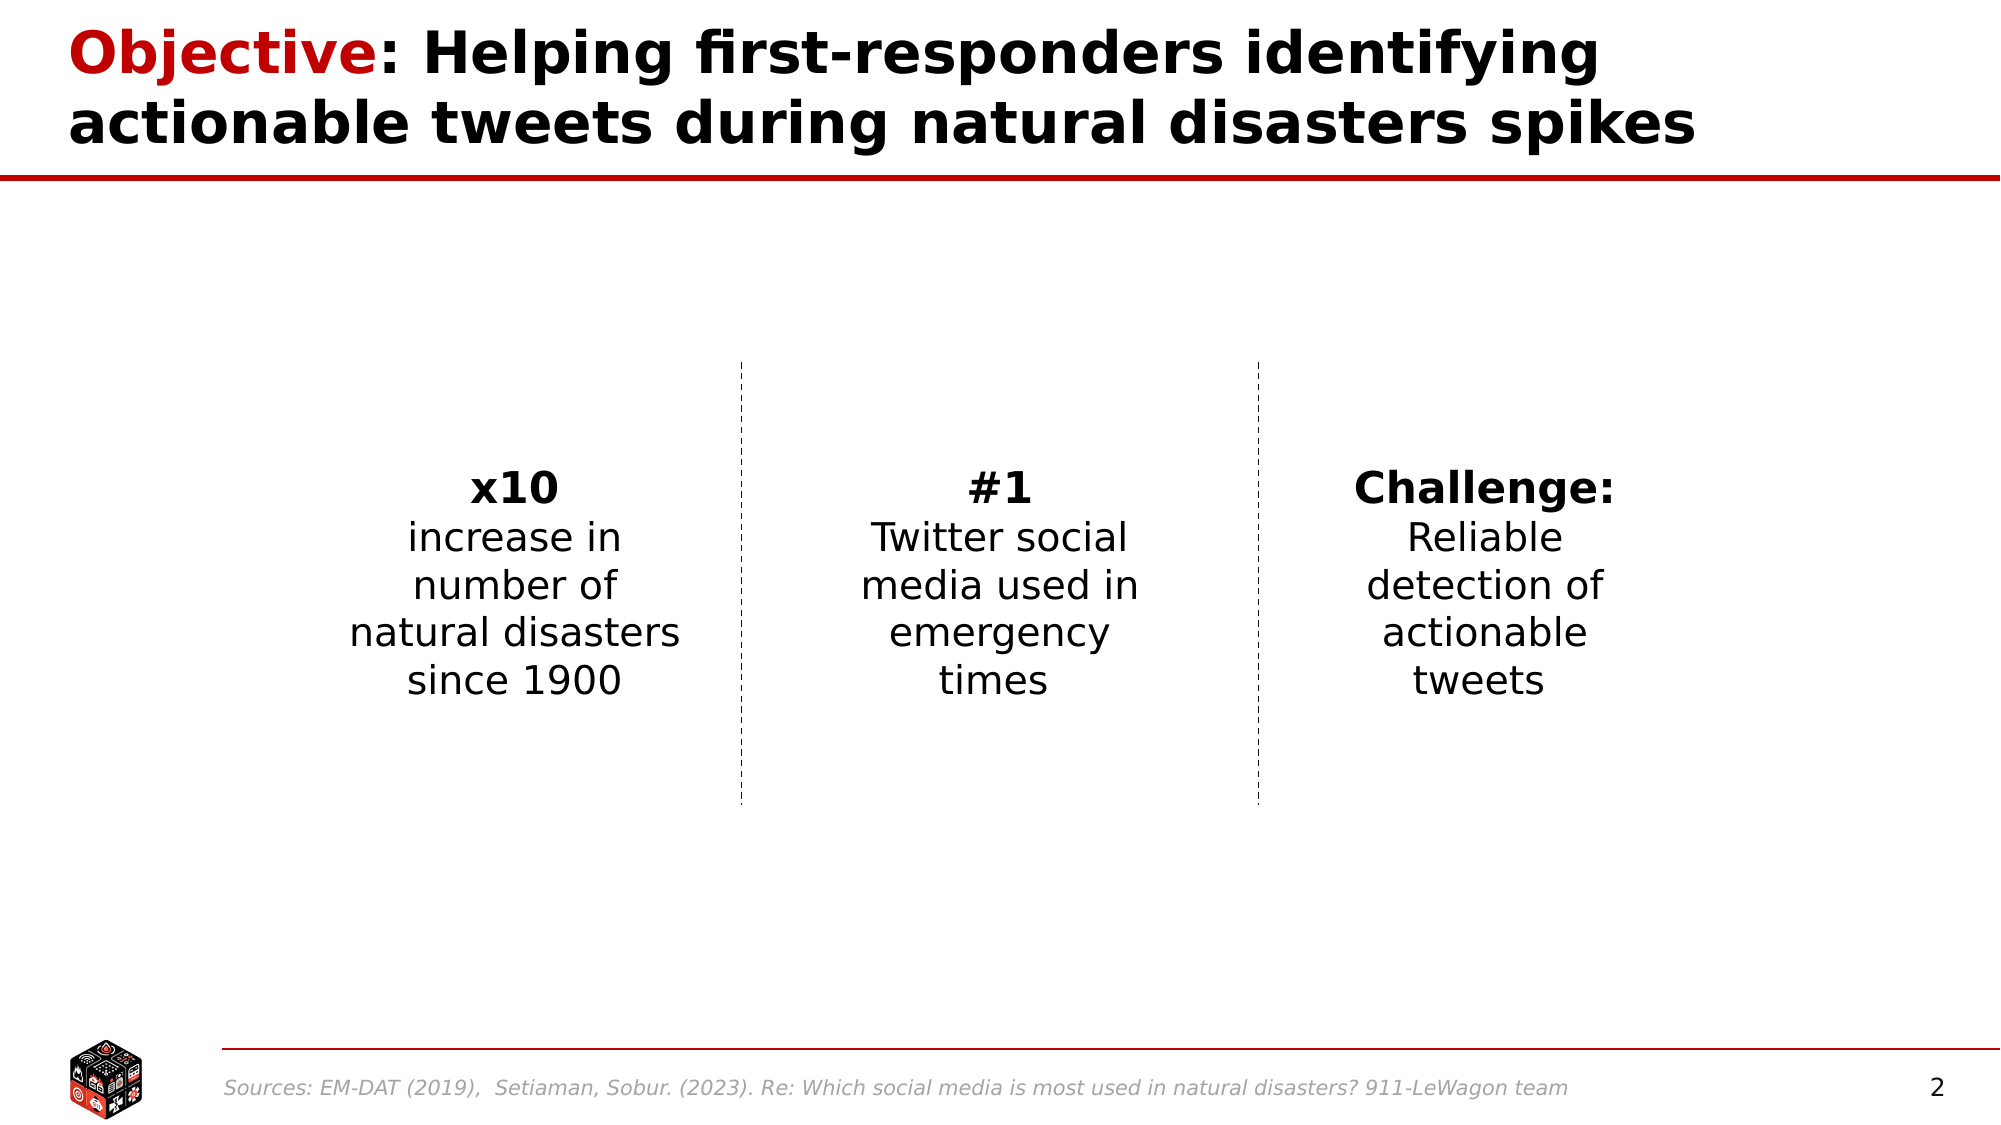

# Objective: Helping first-responders identifying actionable tweets during natural disasters spikes
x10
increase in number of natural disasters since 1900
#1
Twitter social media used in emergency times
Challenge:
Reliable detection of actionable tweets
Sources: EM-DAT (2019),  Setiaman, Sobur. (2023). Re: Which social media is most used in natural disasters? 911-LeWagon team